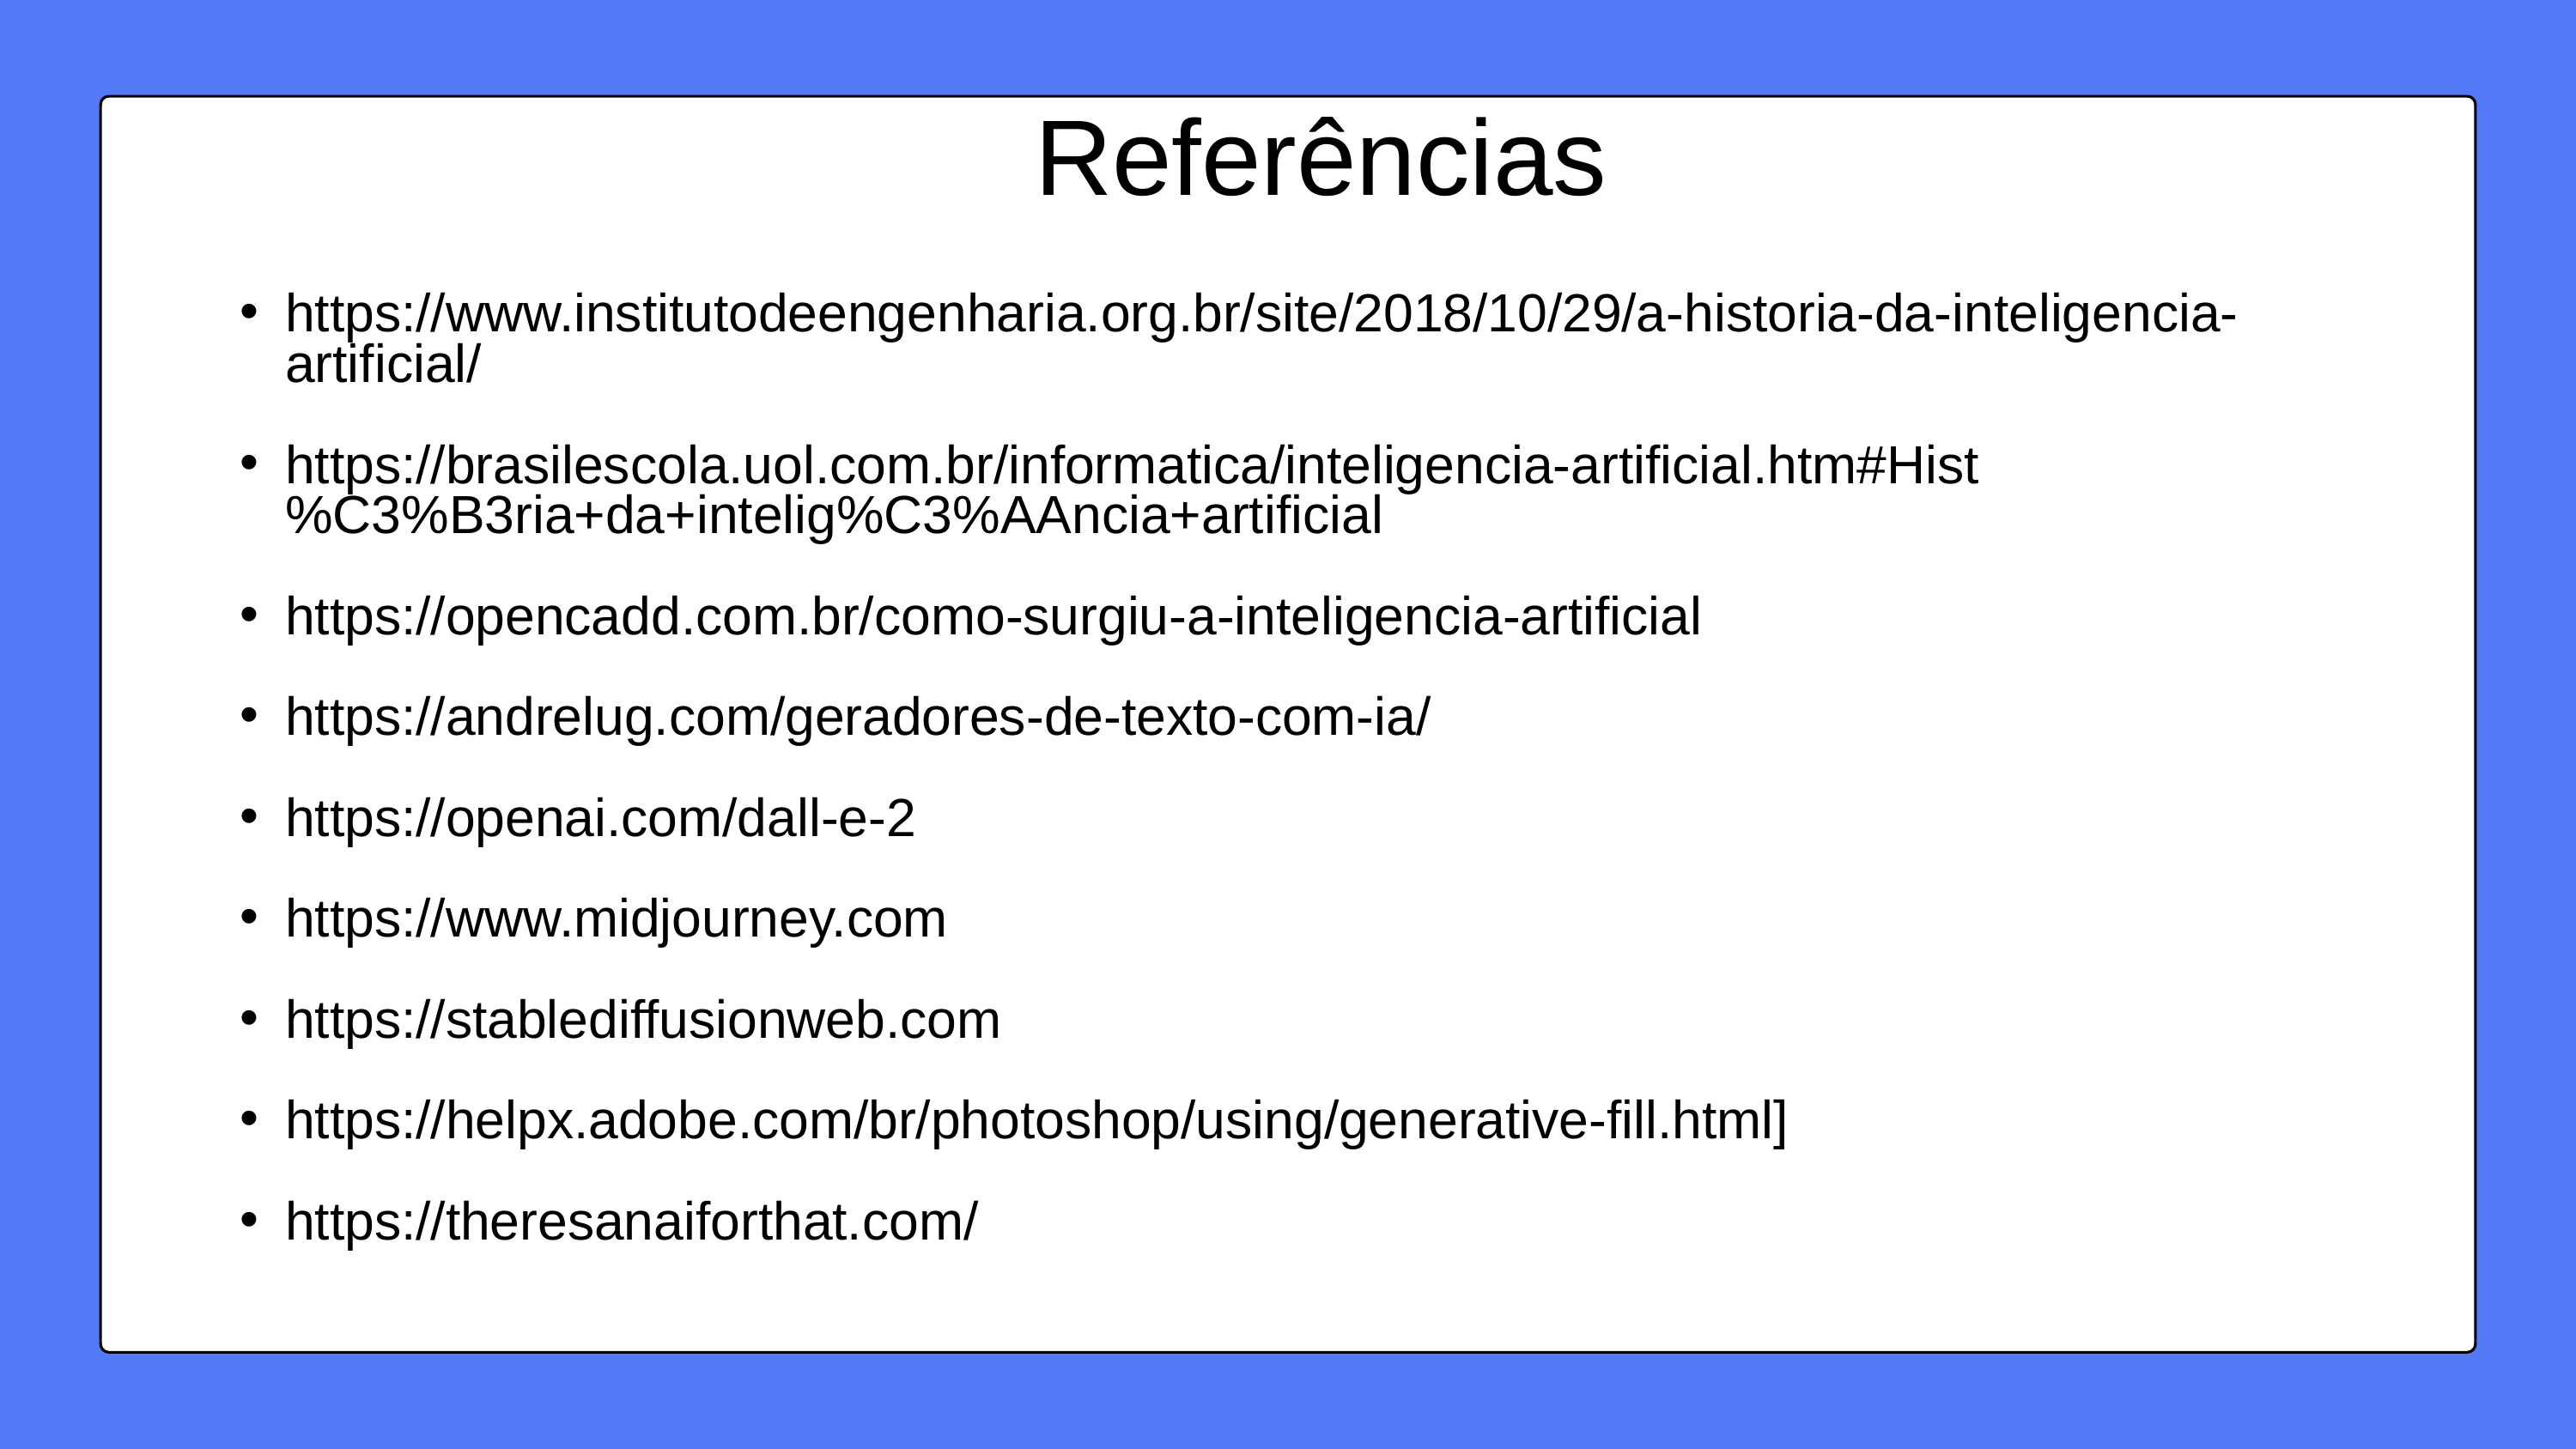

Referências
https://www.institutodeengenharia.org.br/site/2018/10/29/a-historia-da-inteligencia-artificial/

https://brasilescola.uol.com.br/informatica/inteligencia-artificial.htm#Hist%C3%B3ria+da+intelig%C3%AAncia+artificial

https://opencadd.com.br/como-surgiu-a-inteligencia-artificial

https://andrelug.com/geradores-de-texto-com-ia/

https://openai.com/dall-e-2

https://www.midjourney.com

https://stablediffusionweb.com

https://helpx.adobe.com/br/photoshop/using/generative-fill.html]

https://theresanaiforthat.com/